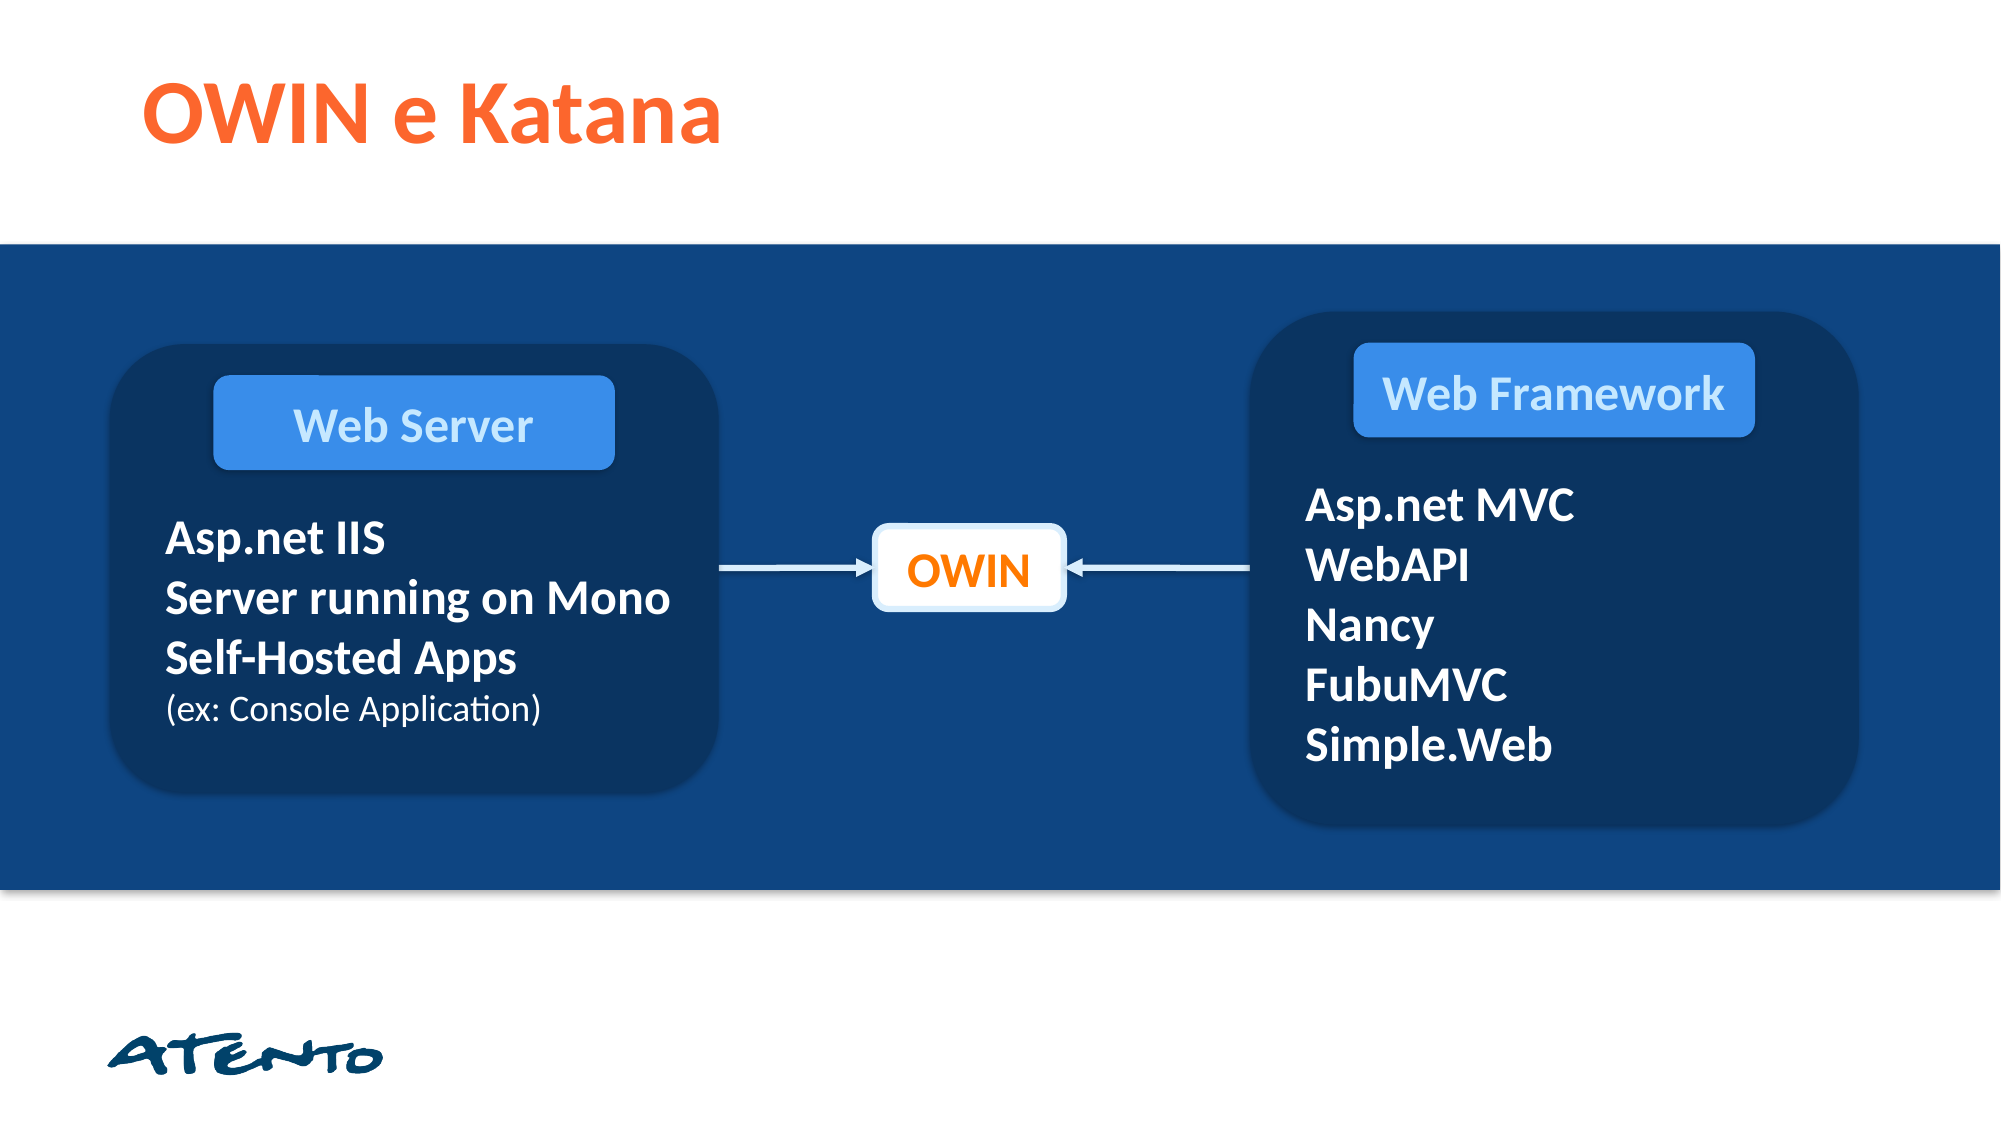

OWIN e Katana

Web Framework
Asp.net MVC
WebAPI
Nancy
FubuMVC
Simple.Web

Web Server
Asp.net IIS
Server running on Mono
Self-Hosted Apps
(ex: Console Application)
OWIN